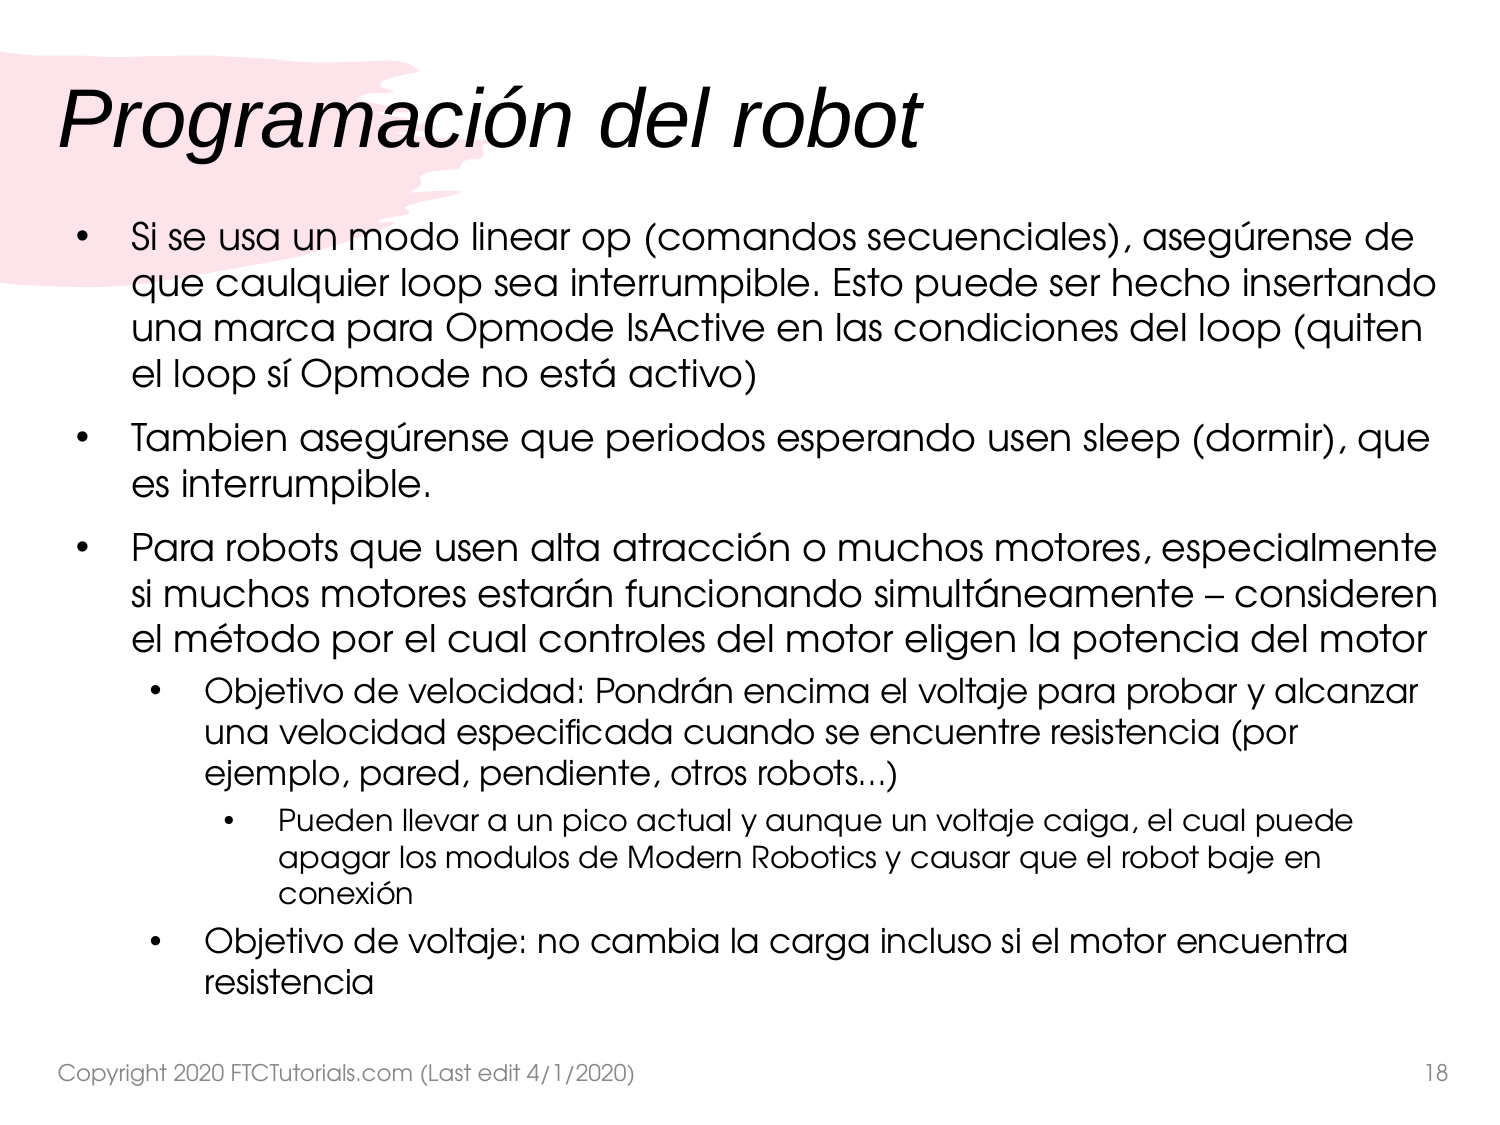

# Programación del robot
Si se usa un modo linear op (comandos secuenciales), asegúrense de que caulquier loop sea interrumpible. Esto puede ser hecho insertando una marca para Opmode IsActive en las condiciones del loop (quiten el loop sí Opmode no está activo)
Tambien asegúrense que periodos esperando usen sleep (dormir), que es interrumpible.
Para robots que usen alta atracción o muchos motores, especialmente si muchos motores estarán funcionando simultáneamente – consideren el método por el cual controles del motor eligen la potencia del motor
Objetivo de velocidad: Pondrán encima el voltaje para probar y alcanzar una velocidad especificada cuando se encuentre resistencia (por ejemplo, pared, pendiente, otros robots…)
Pueden llevar a un pico actual y aunque un voltaje caiga, el cual puede apagar los modulos de Modern Robotics y causar que el robot baje en conexión
Objetivo de voltaje: no cambia la carga incluso si el motor encuentra resistencia

Copyright 2020 FTCTutorials.com (Last edit 4/1/2020)
18